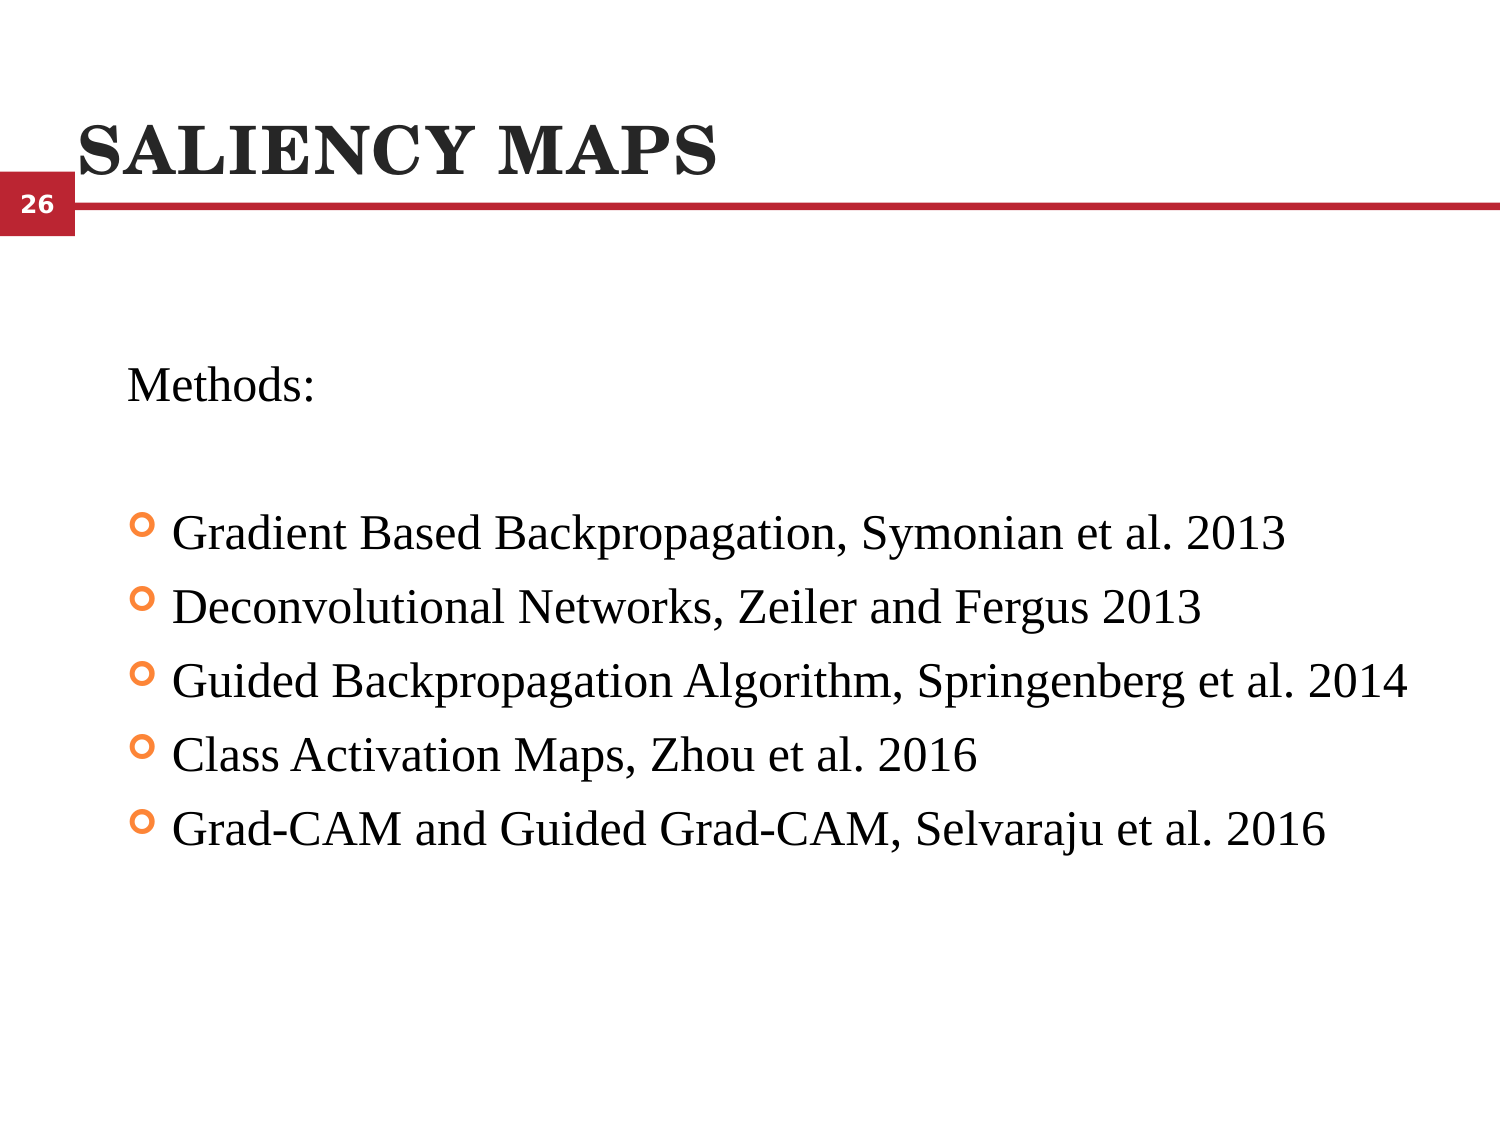

# Saliency Maps
Methods:

Gradient Based Backpropagation, Symonian et al. 2013
Deconvolutional Networks, Zeiler and Fergus 2013
Guided Backpropagation Algorithm, Springenberg et al. 2014
Class Activation Maps, Zhou et al. 2016
Grad-CAM and Guided Grad-CAM, Selvaraju et al. 2016